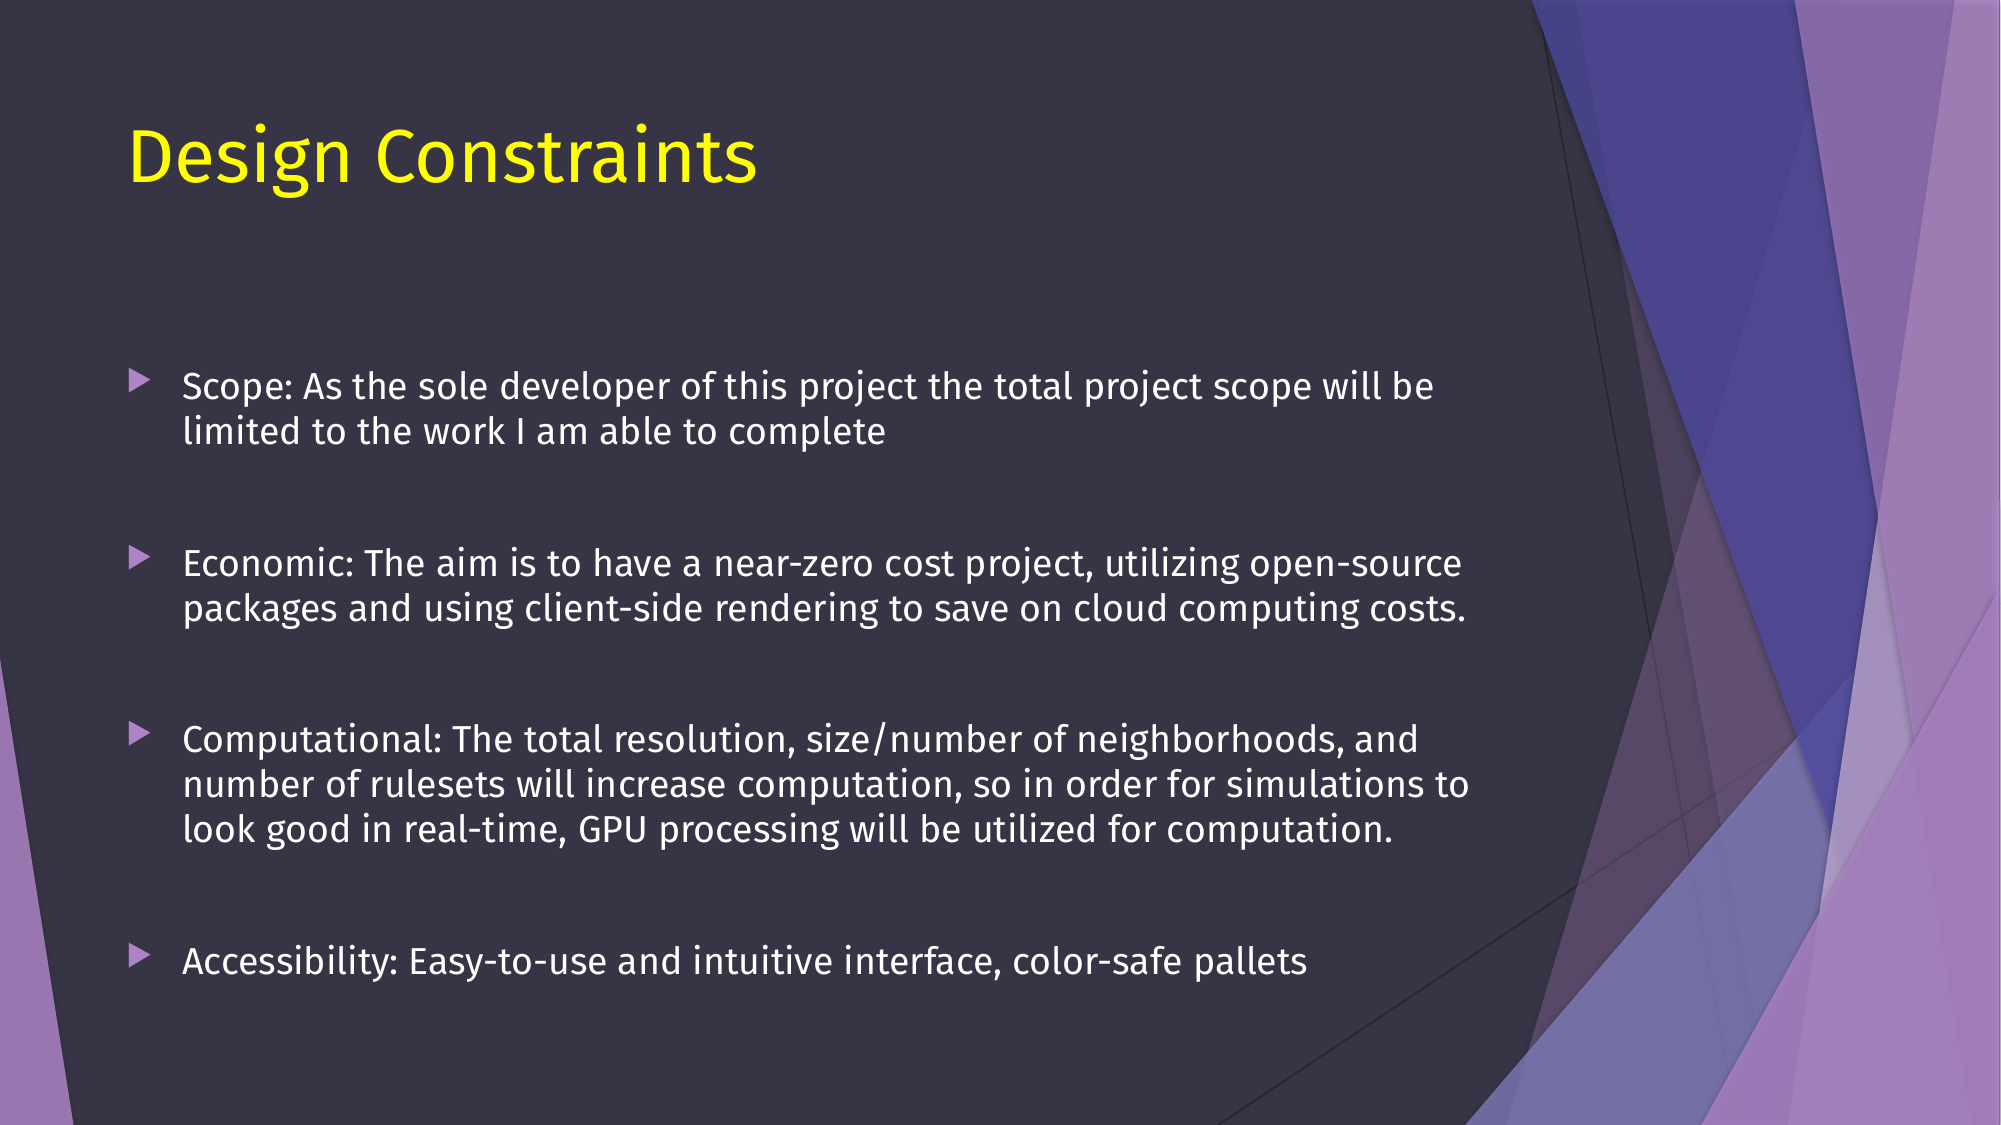

# Design Constraints
Scope: As the sole developer of this project the total project scope will be limited to the work I am able to complete

Economic: The aim is to have a near-zero cost project, utilizing open-source packages and using client-side rendering to save on cloud computing costs.

Computational: The total resolution, size/number of neighborhoods, and number of rulesets will increase computation, so in order for simulations to look good in real-time, GPU processing will be utilized for computation.

Accessibility: Easy-to-use and intuitive interface, color-safe pallets